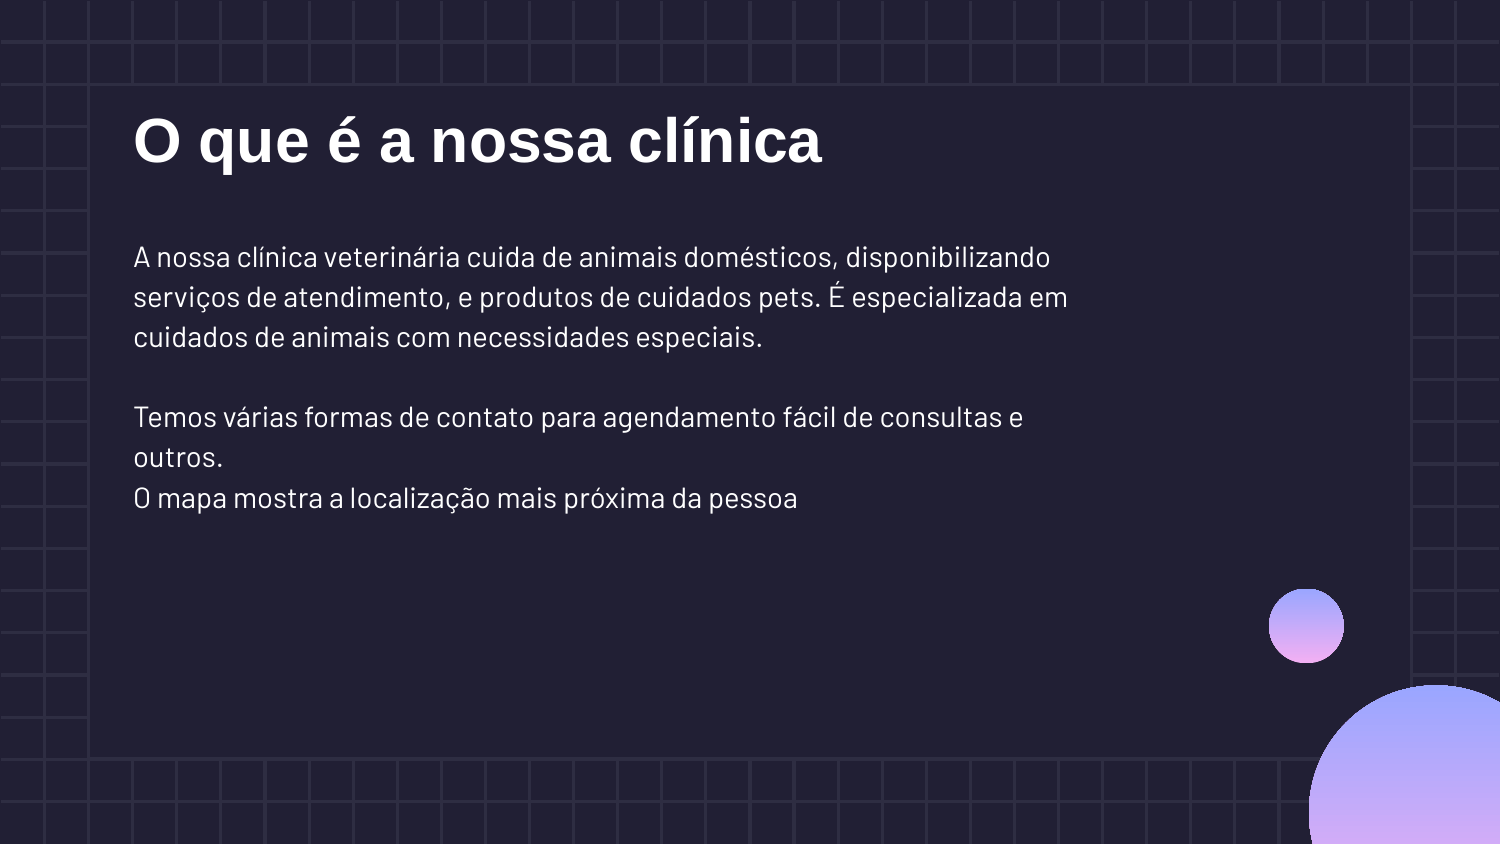

# O que é a nossa clínica
A nossa clínica veterinária cuida de animais domésticos, disponibilizando serviços de atendimento, e produtos de cuidados pets. É especializada em cuidados de animais com necessidades especiais.

Temos várias formas de contato para agendamento fácil de consultas e outros.
O mapa mostra a localização mais próxima da pessoa